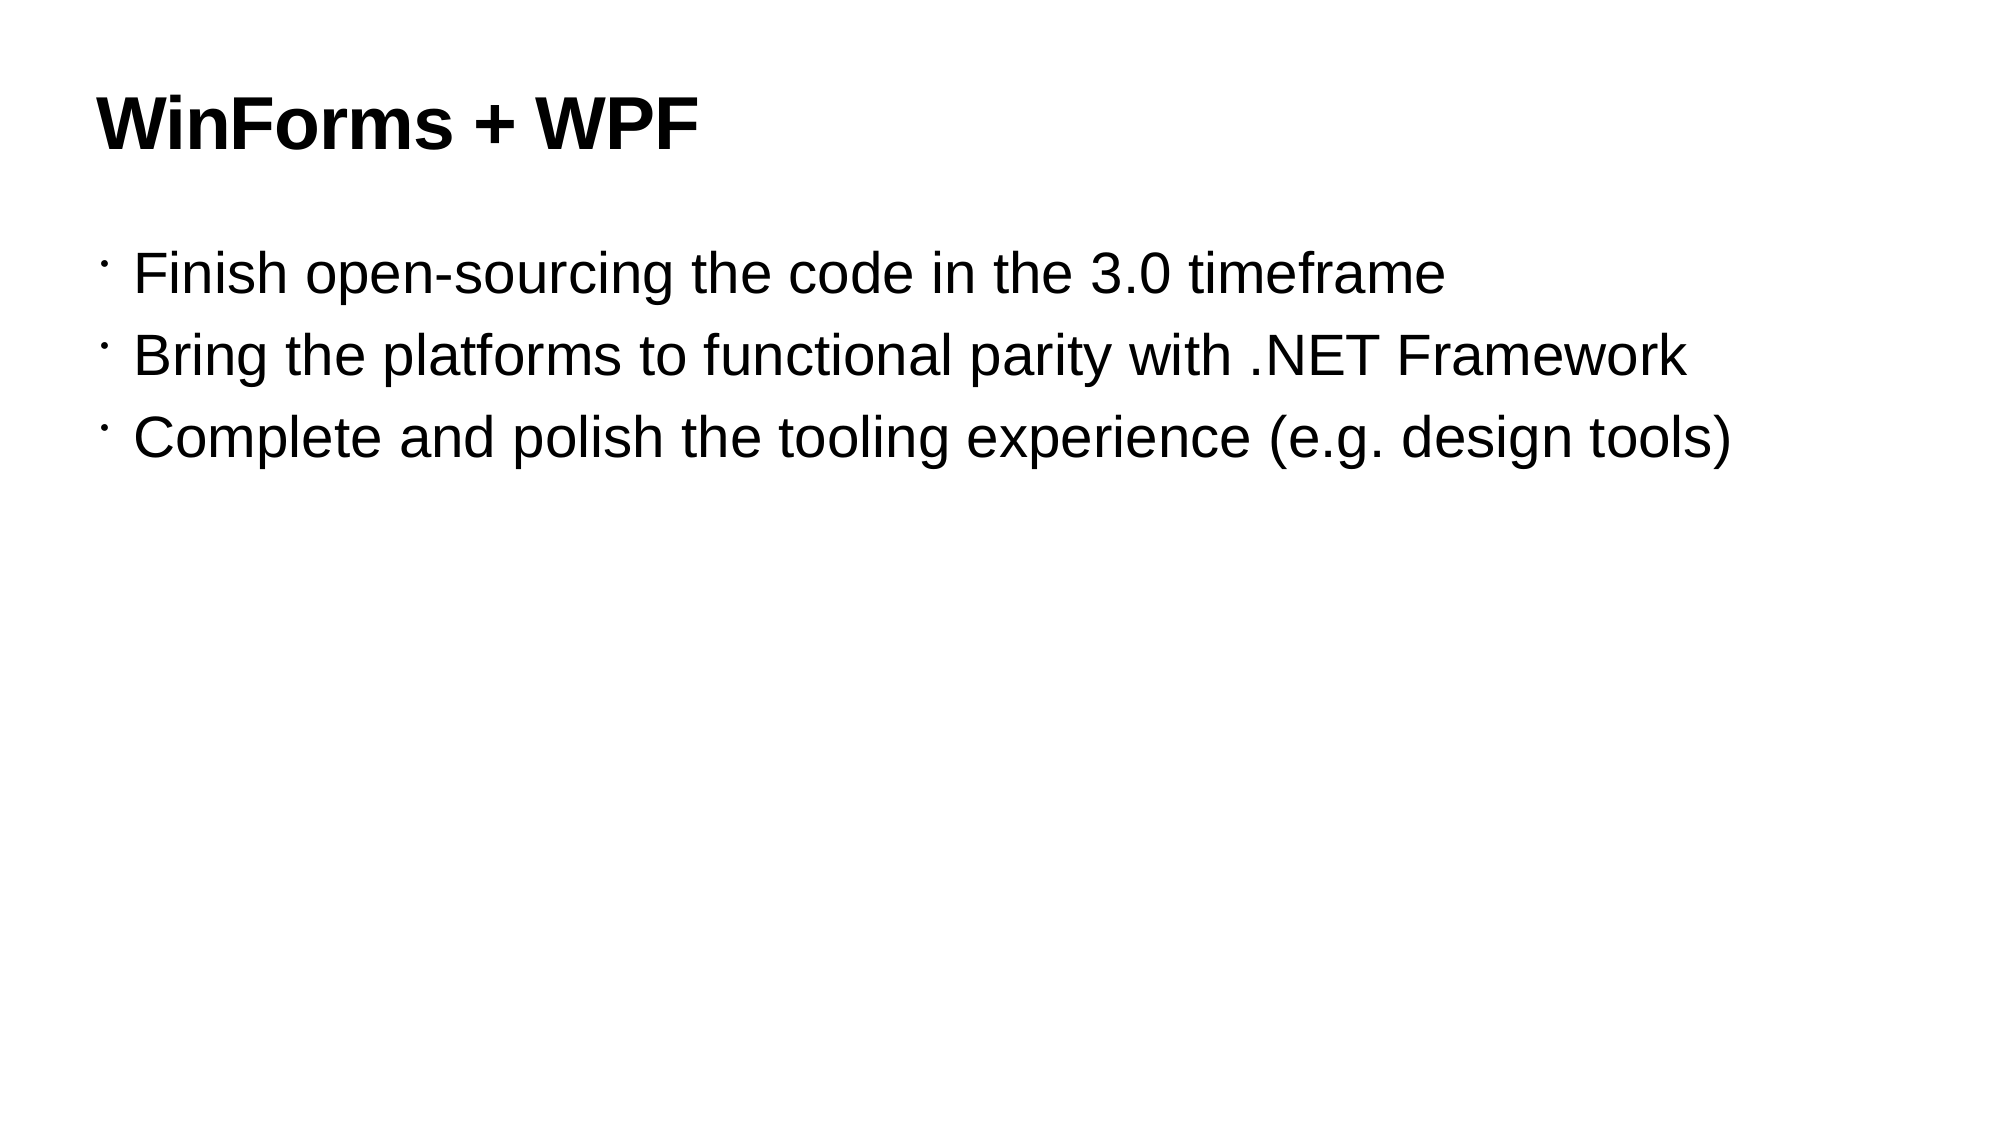

# WinForms + WPF
Finish open-sourcing the code in the 3.0 timeframe
Bring the platforms to functional parity with .NET Framework
Complete and polish the tooling experience (e.g. design tools)